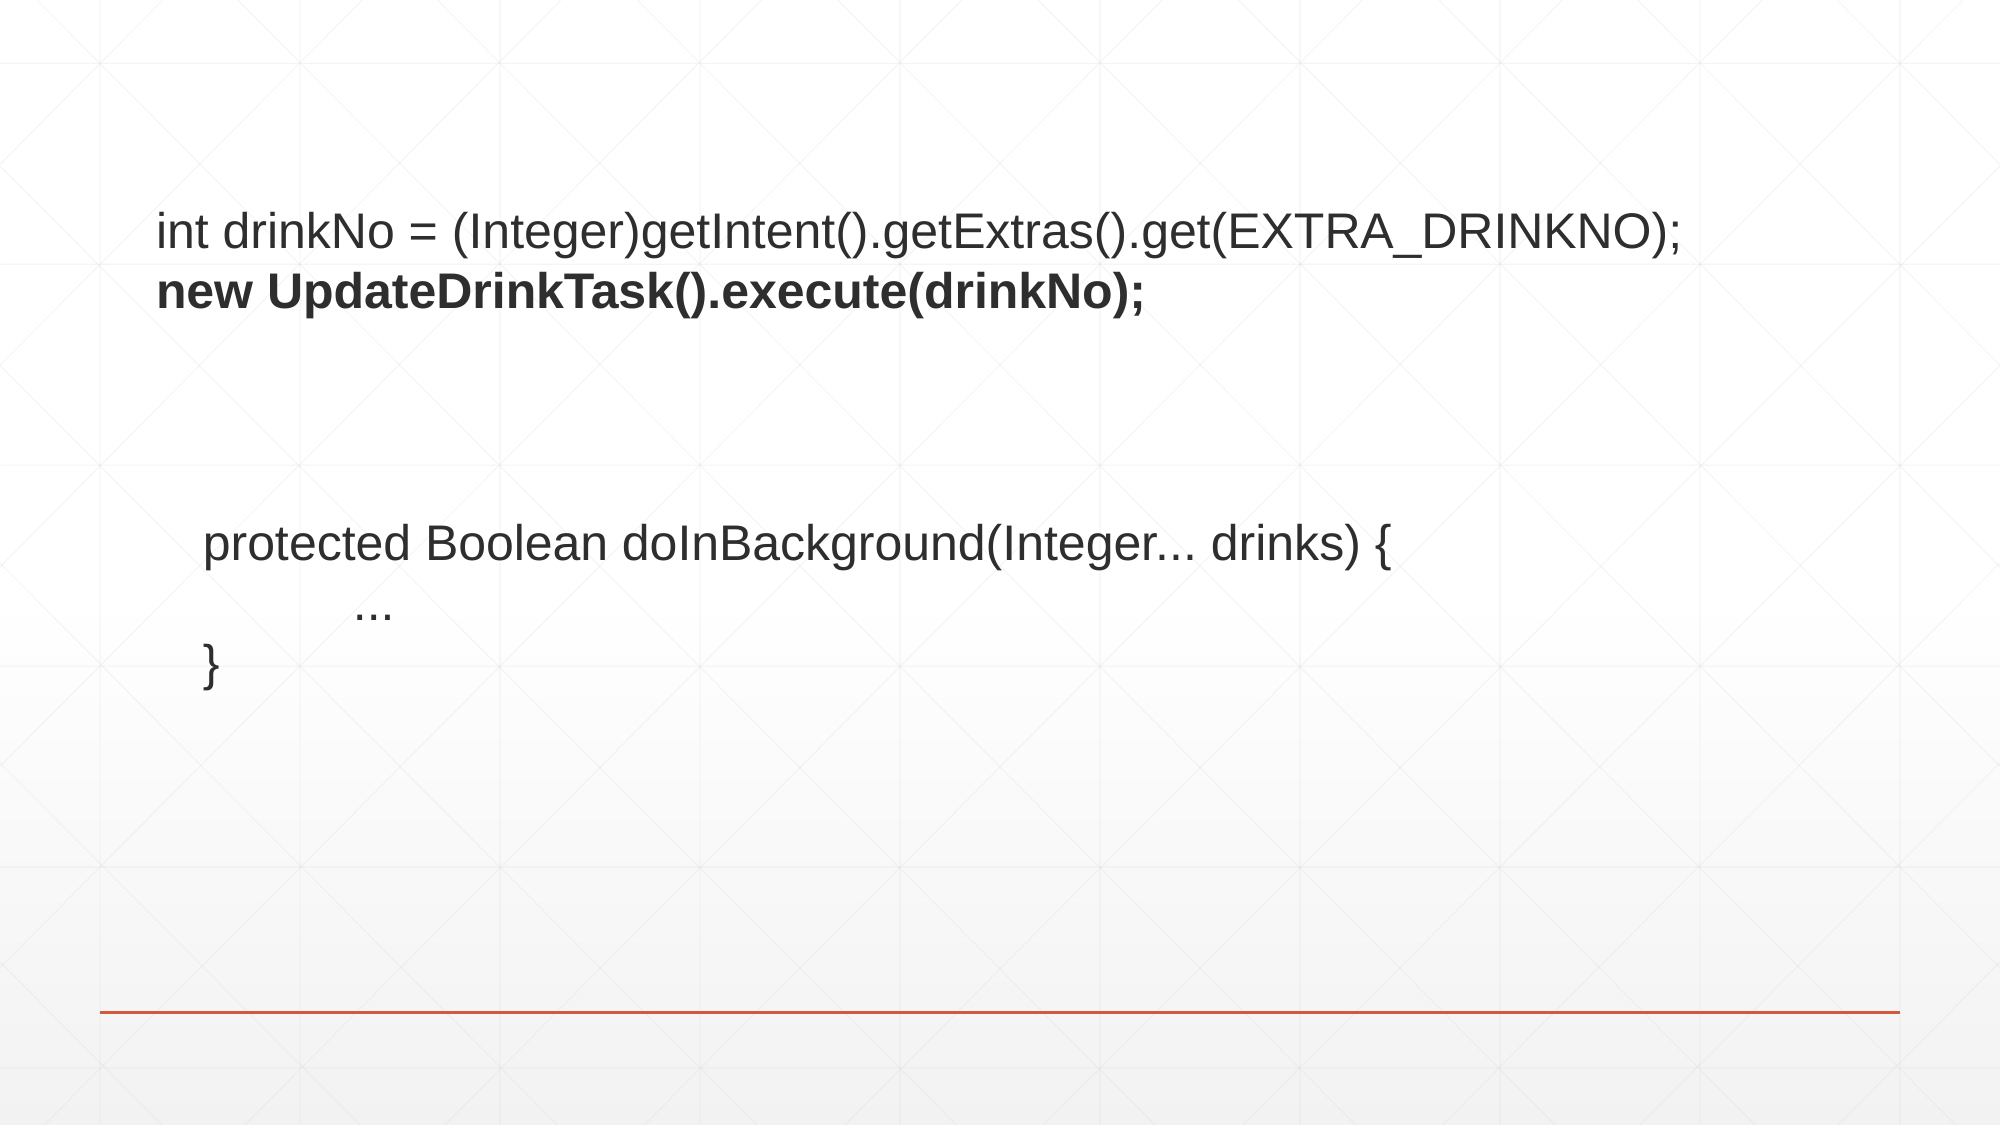

int drinkNo = (Integer)getIntent().getExtras().get(EXTRA_DRINKNO);
new UpdateDrinkTask().execute(drinkNo);
protected Boolean doInBackground(Integer... drinks) {
	...
}